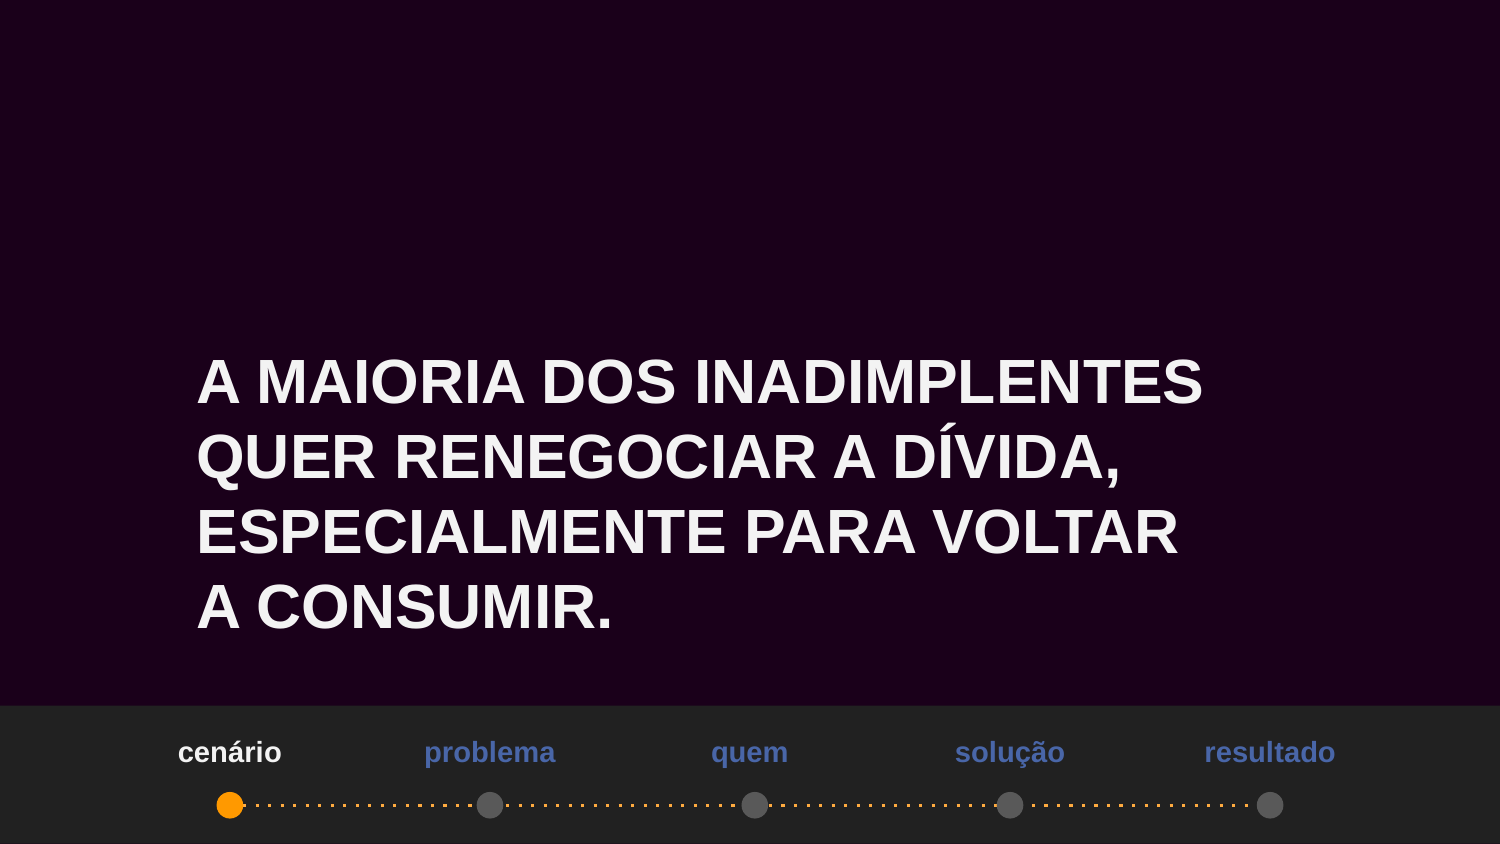

A MAIORIA DOS INADIMPLENTES
QUER RENEGOCIAR A DÍVIDA, ESPECIALMENTE PARA VOLTAR
A CONSUMIR.

cenário
problema
quem
solução
resultado